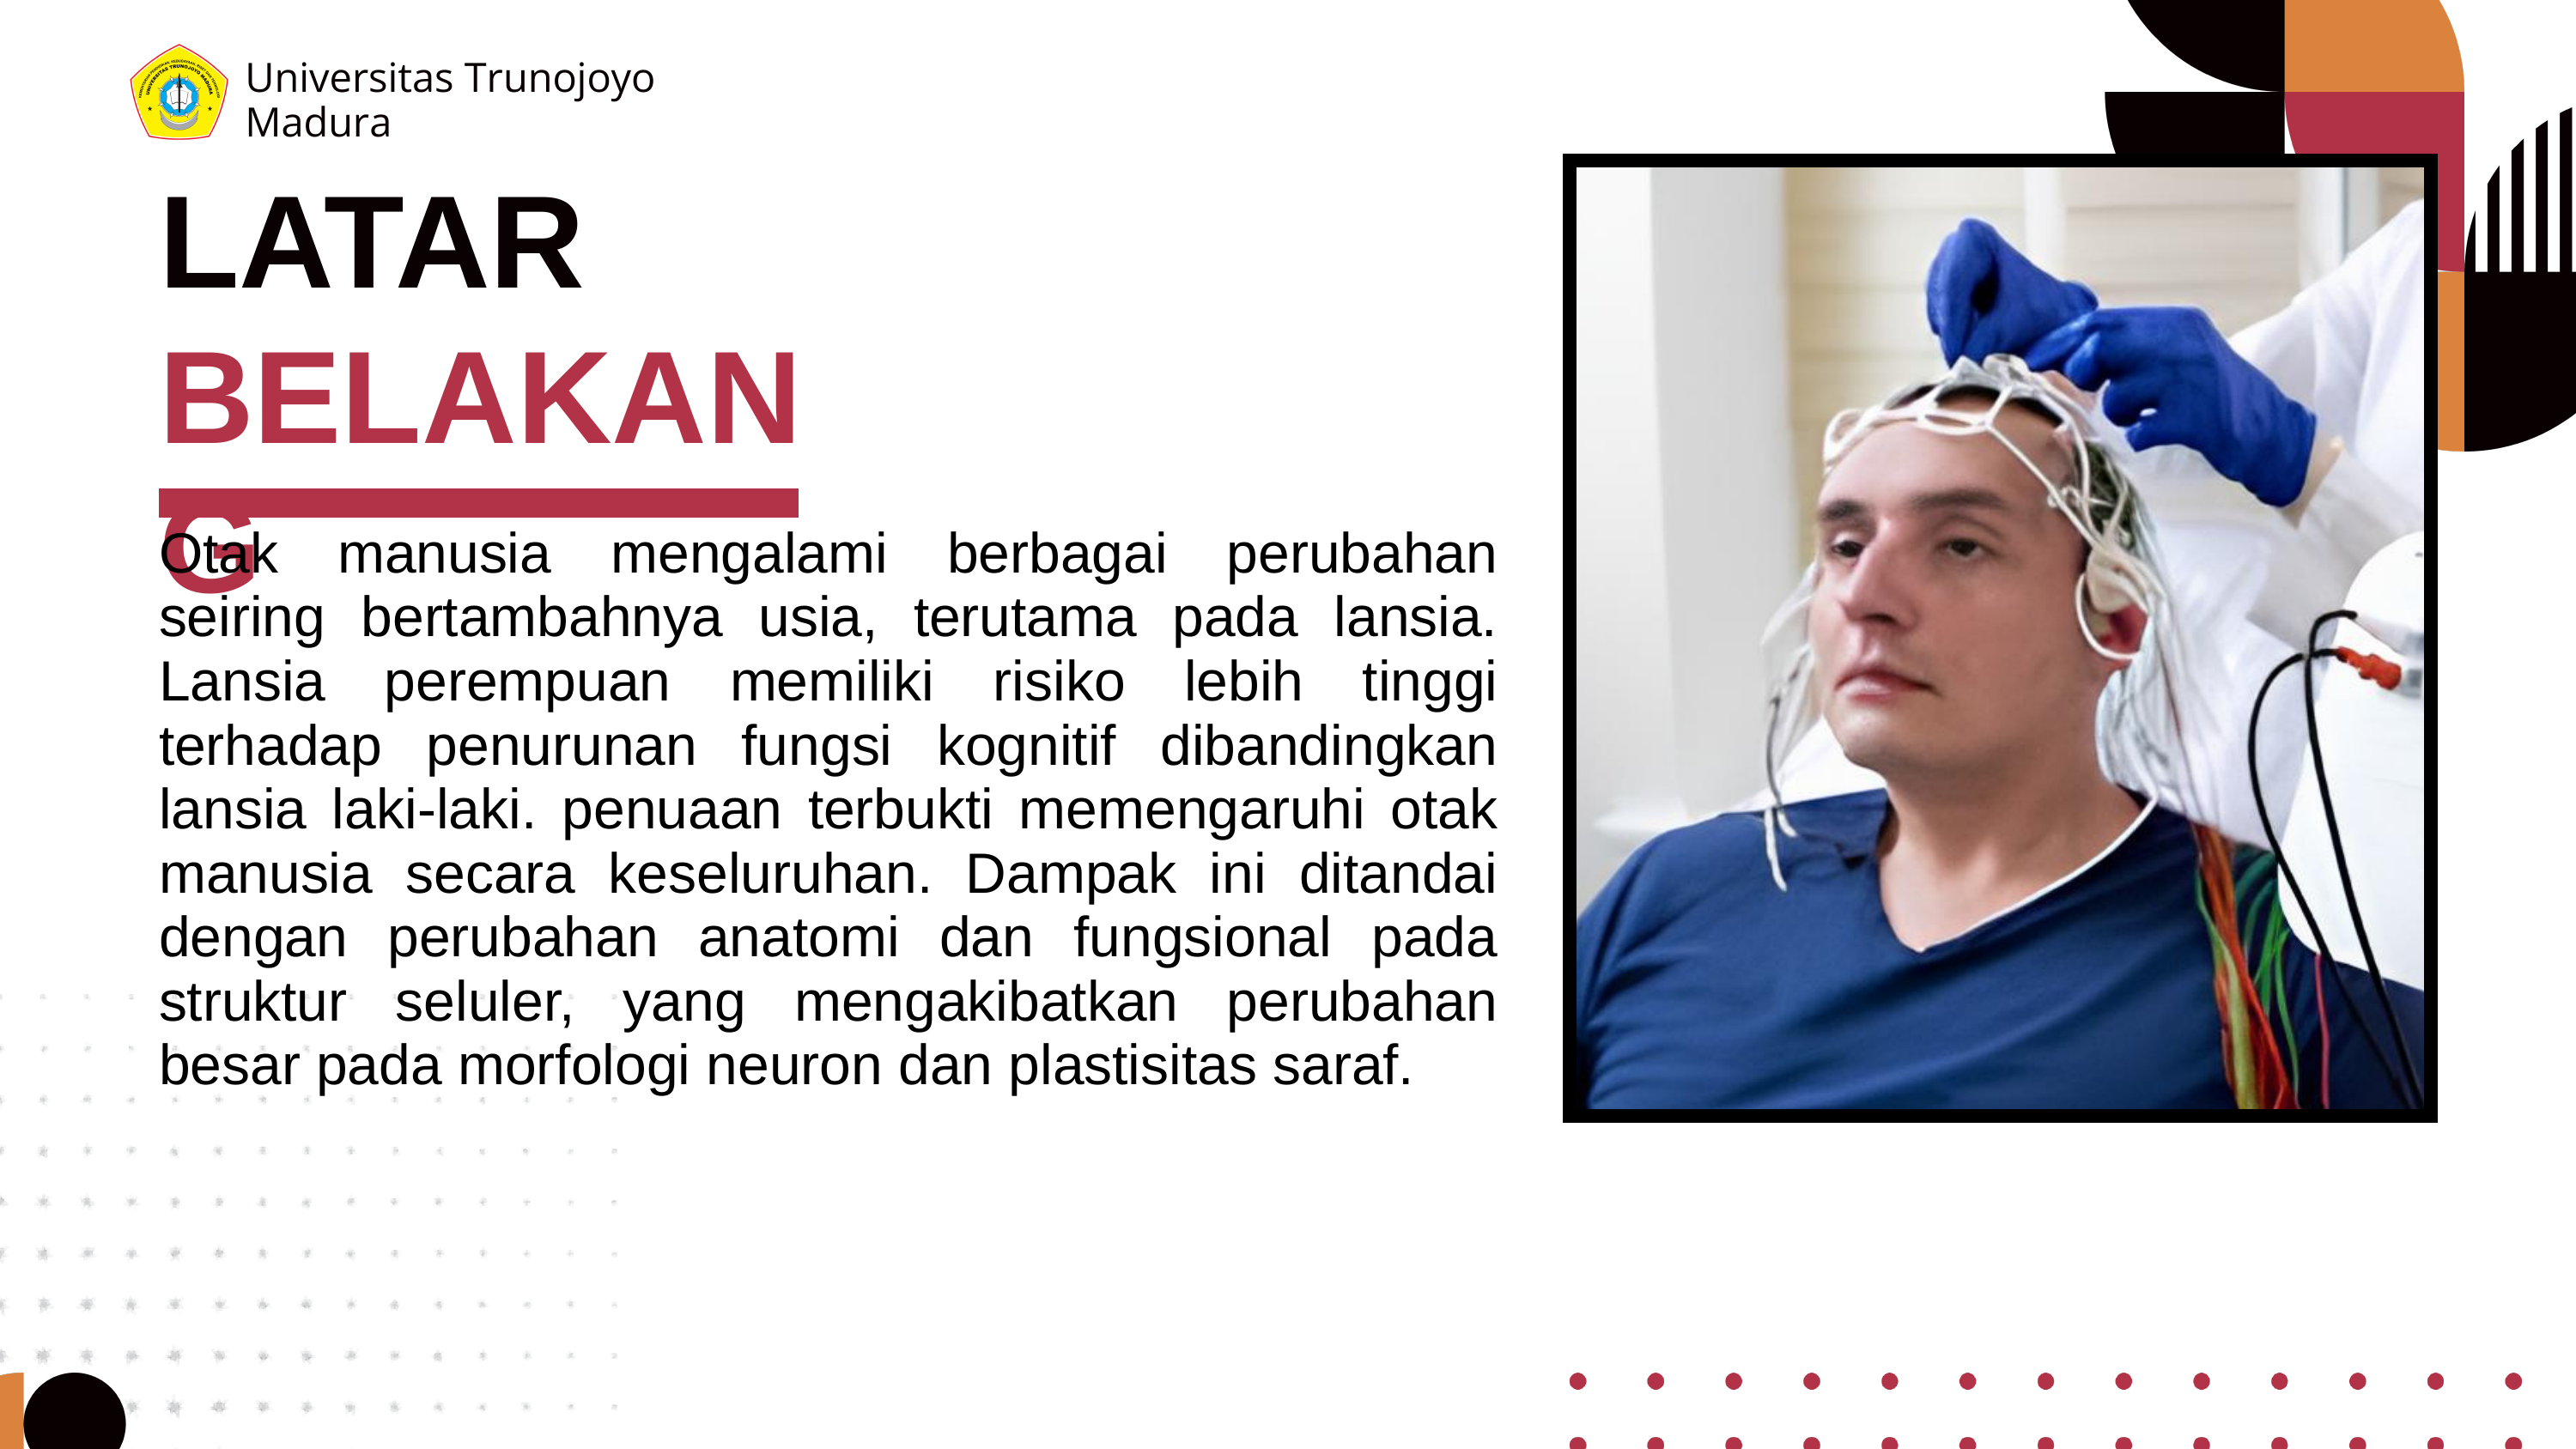

Universitas Trunojoyo
Madura

LATAR
BELAKANG

Otak manusia mengalami berbagai perubahan seiring bertambahnya usia, terutama pada lansia. Lansia perempuan memiliki risiko lebih tinggi terhadap penurunan fungsi kognitif dibandingkan lansia laki-laki. penuaan terbukti memengaruhi otak manusia secara keseluruhan. Dampak ini ditandai dengan perubahan anatomi dan fungsional pada struktur seluler, yang mengakibatkan perubahan besar pada morfologi neuron dan plastisitas saraf.